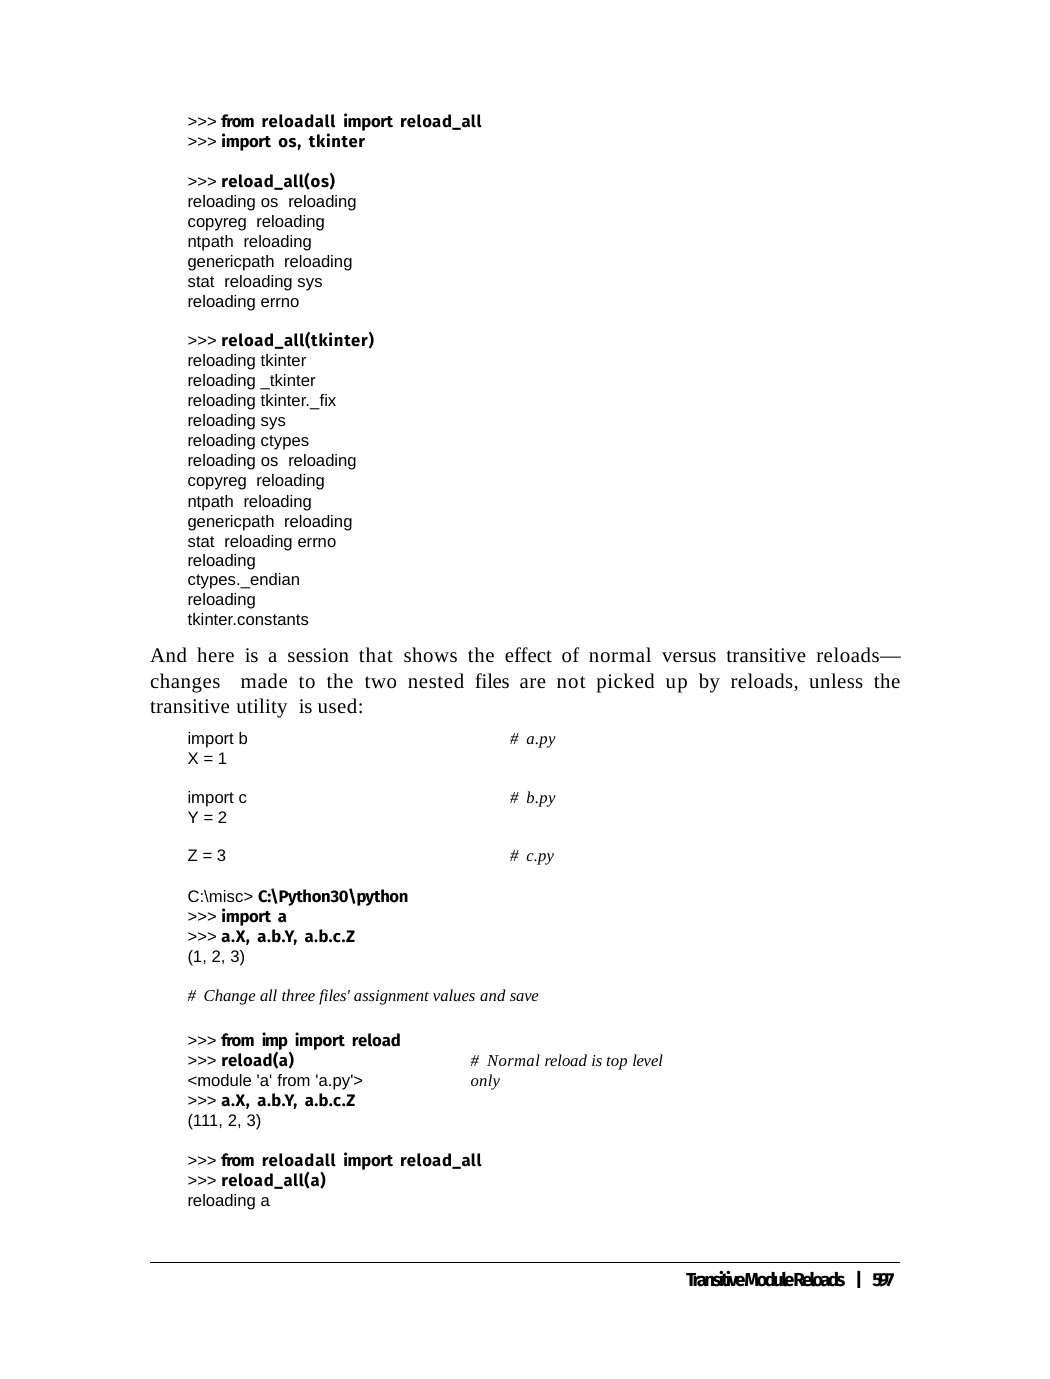

>>> from reloadall import reload_all
>>> import os, tkinter

>>> reload_all(os)  reloading os  reloading copyreg  reloading ntpath  reloading genericpath  reloading stat  reloading sys  reloading errno

>>> reload_all(tkinter)  reloading tkinter  reloading _tkinter  reloading tkinter._fix  reloading sys
reloading ctypes  reloading os  reloading copyreg  reloading ntpath  reloading genericpath  reloading stat  reloading errno
reloading ctypes._endian
reloading tkinter.constants
And here is a session that shows the effect of normal versus transitive reloads—changes  made to the two nested files are not picked up by reloads, unless the transitive utility  is used:
import b	# a.py
X = 1

import c	# b.py
Y = 2

Z = 3	# c.py

C:\misc> C:\Python30\python
>>> import a
>>> a.X, a.b.Y, a.b.c.Z
(1, 2, 3)

# Change all three files' assignment values and save
>>> from imp import reload
>>> reload(a)
<module 'a' from 'a.py'>
>>> a.X, a.b.Y, a.b.c.Z
(111, 2, 3)
# Normal reload is top level only
>>> from reloadall import reload_all
>>> reload_all(a)
reloading a

Transitive Module Reloads  |  597